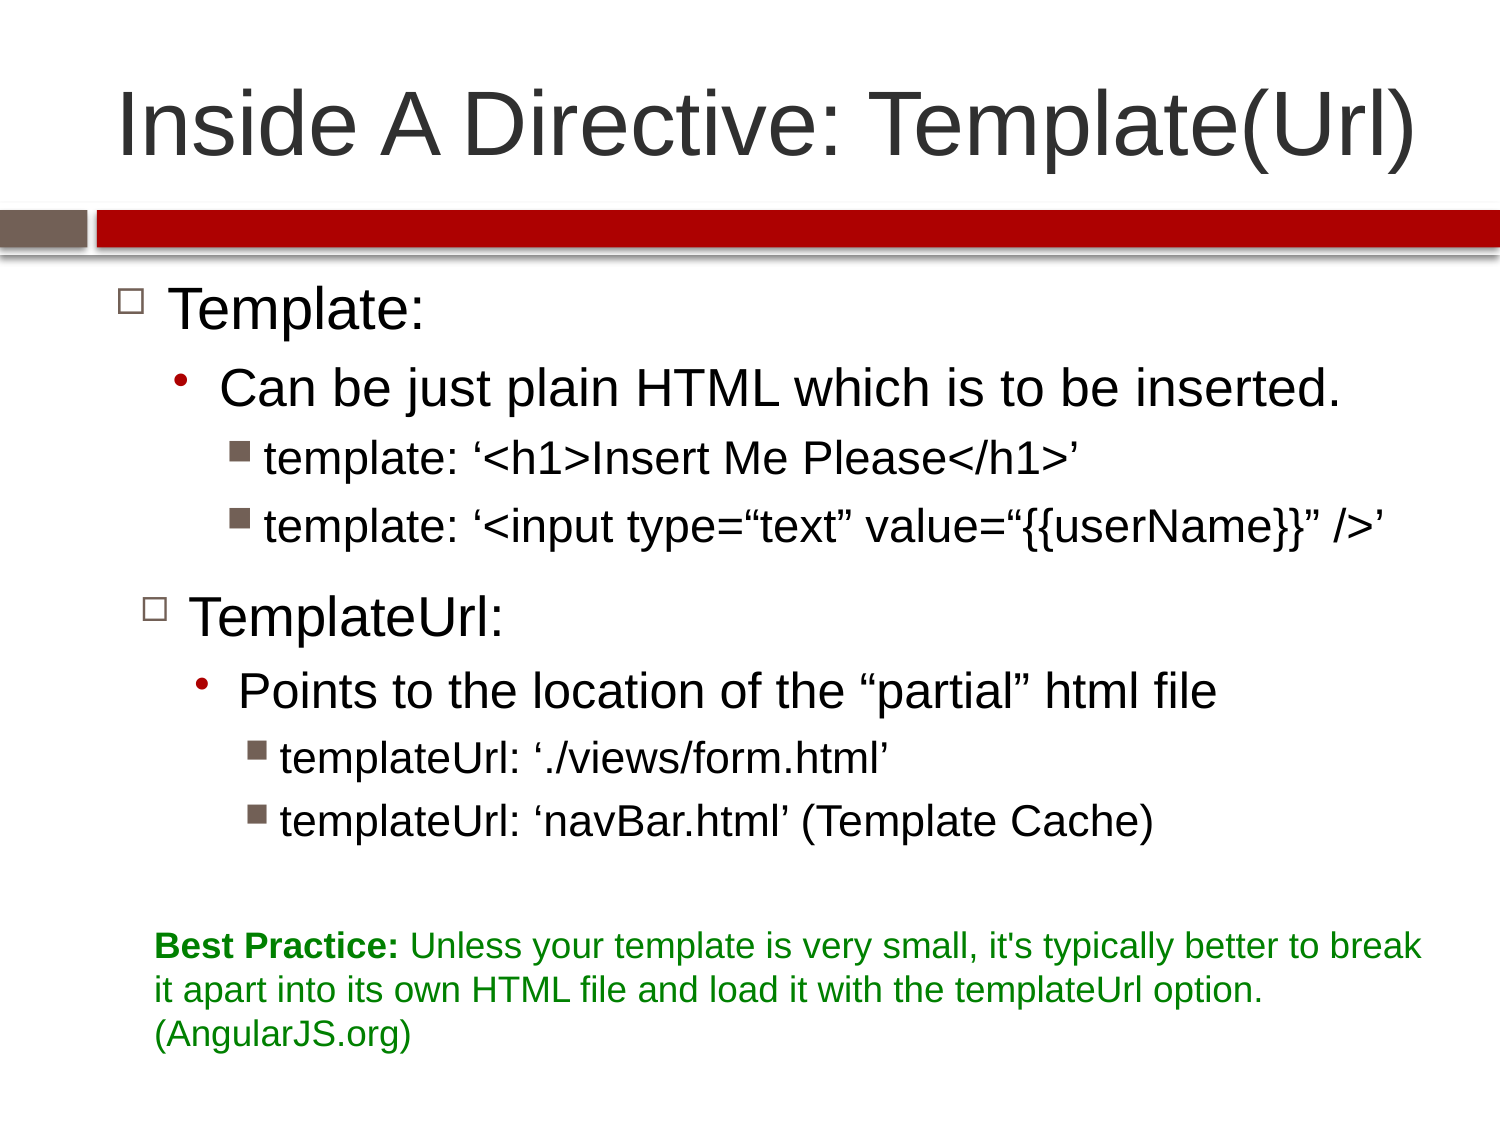

# Inside A Directive: Template(Url)
Template:
Can be just plain HTML which is to be inserted.
template: ‘<h1>Insert Me Please</h1>’
template: ‘<input type=“text” value=“{{userName}}” />’
TemplateUrl:
Points to the location of the “partial” html file
templateUrl: ‘./views/form.html’
templateUrl: ‘navBar.html’ (Template Cache)

Best Practice: Unless your template is very small, it's typically better to break it apart into its own HTML file and load it with the templateUrl option. (AngularJS.org)